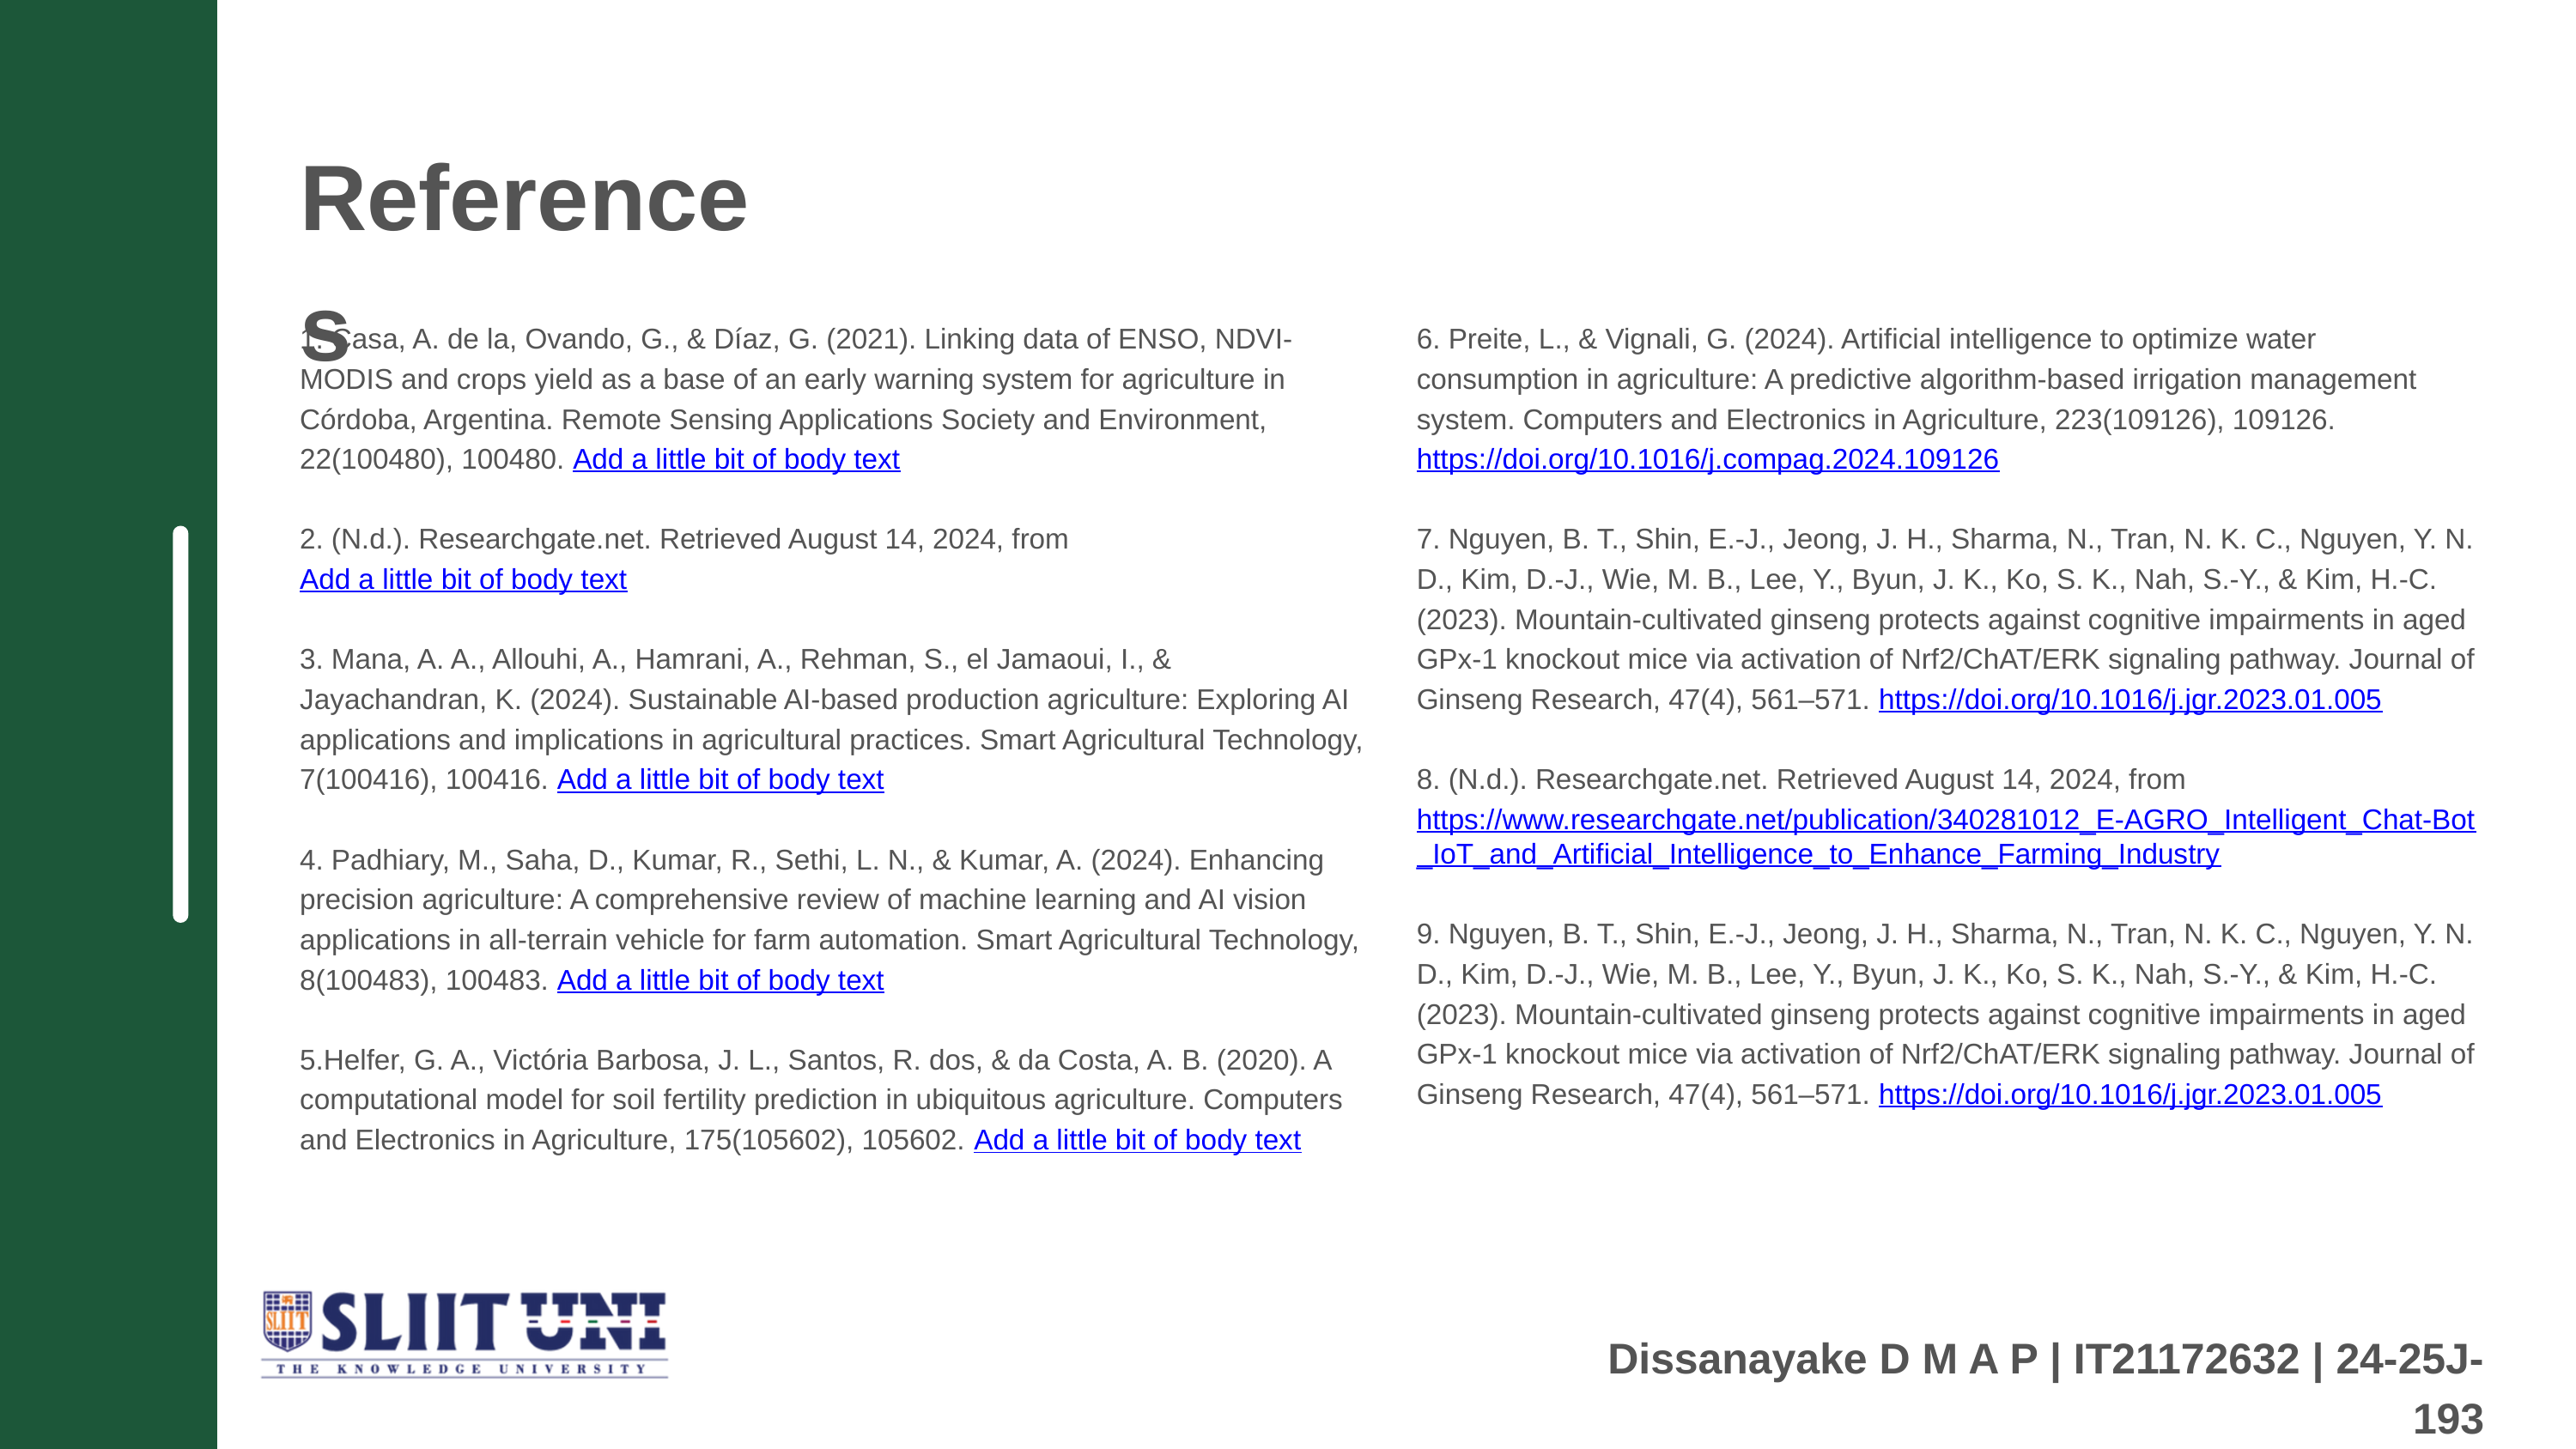

References
1. Casa, A. de la, Ovando, G., & Díaz, G. (2021). Linking data of ENSO, NDVI-MODIS and crops yield as a base of an early warning system for agriculture in Córdoba, Argentina. Remote Sensing Applications Society and Environment, 22(100480), 100480. Add a little bit of body text

2. (N.d.). Researchgate.net. Retrieved August 14, 2024, from Add a little bit of body text

3. Mana, A. A., Allouhi, A., Hamrani, A., Rehman, S., el Jamaoui, I., & Jayachandran, K. (2024). Sustainable AI-based production agriculture: Exploring AI applications and implications in agricultural practices. Smart Agricultural Technology, 7(100416), 100416. Add a little bit of body text

4. Padhiary, M., Saha, D., Kumar, R., Sethi, L. N., & Kumar, A. (2024). Enhancing precision agriculture: A comprehensive review of machine learning and AI vision applications in all-terrain vehicle for farm automation. Smart Agricultural Technology, 8(100483), 100483. Add a little bit of body text

5.Helfer, G. A., Victória Barbosa, J. L., Santos, R. dos, & da Costa, A. B. (2020). A computational model for soil fertility prediction in ubiquitous agriculture. Computers and Electronics in Agriculture, 175(105602), 105602. Add a little bit of body text

6. Preite, L., & Vignali, G. (2024). Artificial intelligence to optimize water consumption in agriculture: A predictive algorithm-based irrigation management system. Computers and Electronics in Agriculture, 223(109126), 109126. https://doi.org/10.1016/j.compag.2024.109126

7. Nguyen, B. T., Shin, E.-J., Jeong, J. H., Sharma, N., Tran, N. K. C., Nguyen, Y. N. D., Kim, D.-J., Wie, M. B., Lee, Y., Byun, J. K., Ko, S. K., Nah, S.-Y., & Kim, H.-C. (2023). Mountain-cultivated ginseng protects against cognitive impairments in aged GPx-1 knockout mice via activation of Nrf2/ChAT/ERK signaling pathway. Journal of Ginseng Research, 47(4), 561–571. https://doi.org/10.1016/j.jgr.2023.01.005

8. (N.d.). Researchgate.net. Retrieved August 14, 2024, from https://www.researchgate.net/publication/340281012_E-AGRO_Intelligent_Chat-Bot_IoT_and_Artificial_Intelligence_to_Enhance_Farming_Industry

9. Nguyen, B. T., Shin, E.-J., Jeong, J. H., Sharma, N., Tran, N. K. C., Nguyen, Y. N. D., Kim, D.-J., Wie, M. B., Lee, Y., Byun, J. K., Ko, S. K., Nah, S.-Y., & Kim, H.-C. (2023). Mountain-cultivated ginseng protects against cognitive impairments in aged GPx-1 knockout mice via activation of Nrf2/ChAT/ERK signaling pathway. Journal of Ginseng Research, 47(4), 561–571. https://doi.org/10.1016/j.jgr.2023.01.005

Dissanayake D M A P | IT21172632 | 24-25J-193